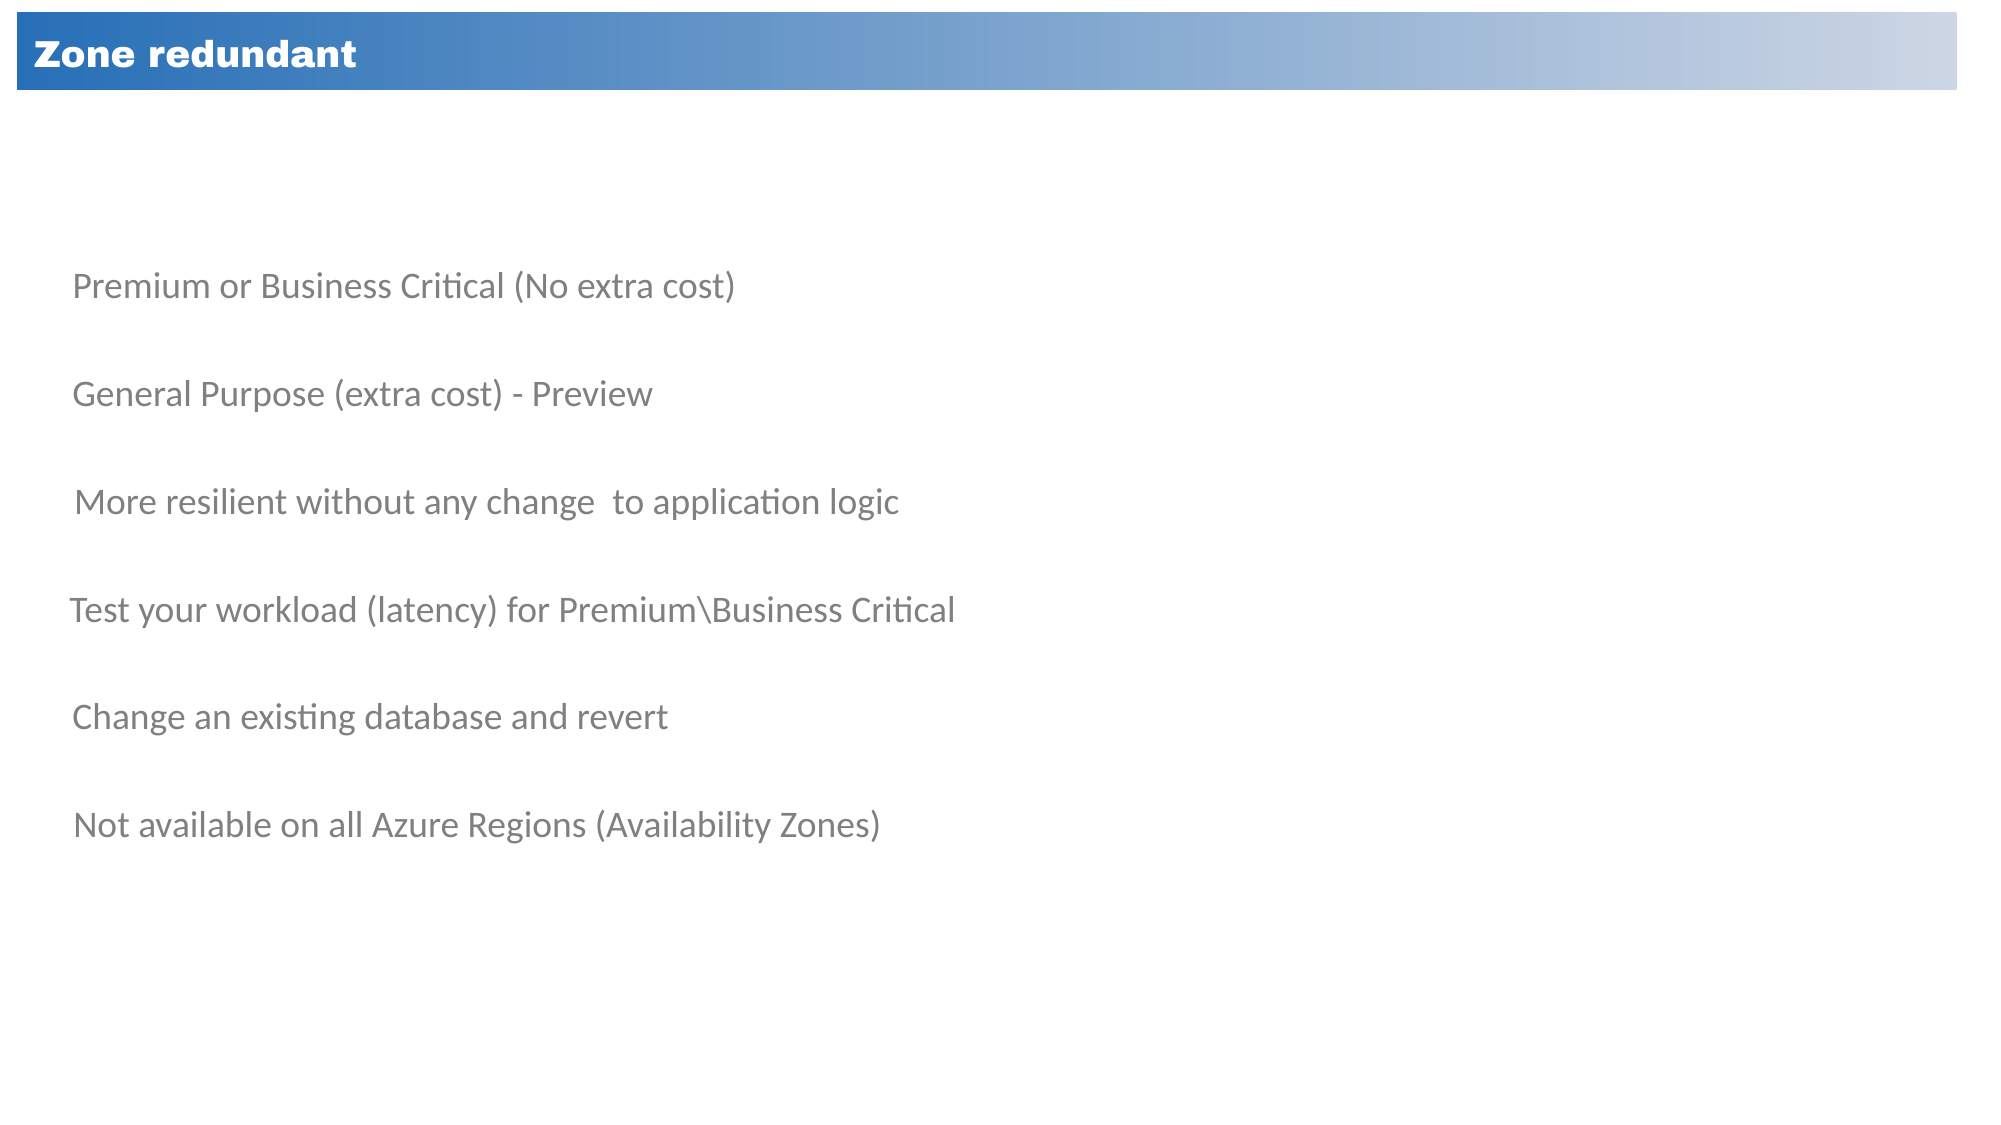

Zone redundant
Premium or Business Critical (No extra cost)
General Purpose (extra cost) - Preview
More resilient without any change  to application logic
Test your workload (latency) for Premium\Business Critical
Change an existing database and revert
Not available on all Azure Regions (Availability Zones)